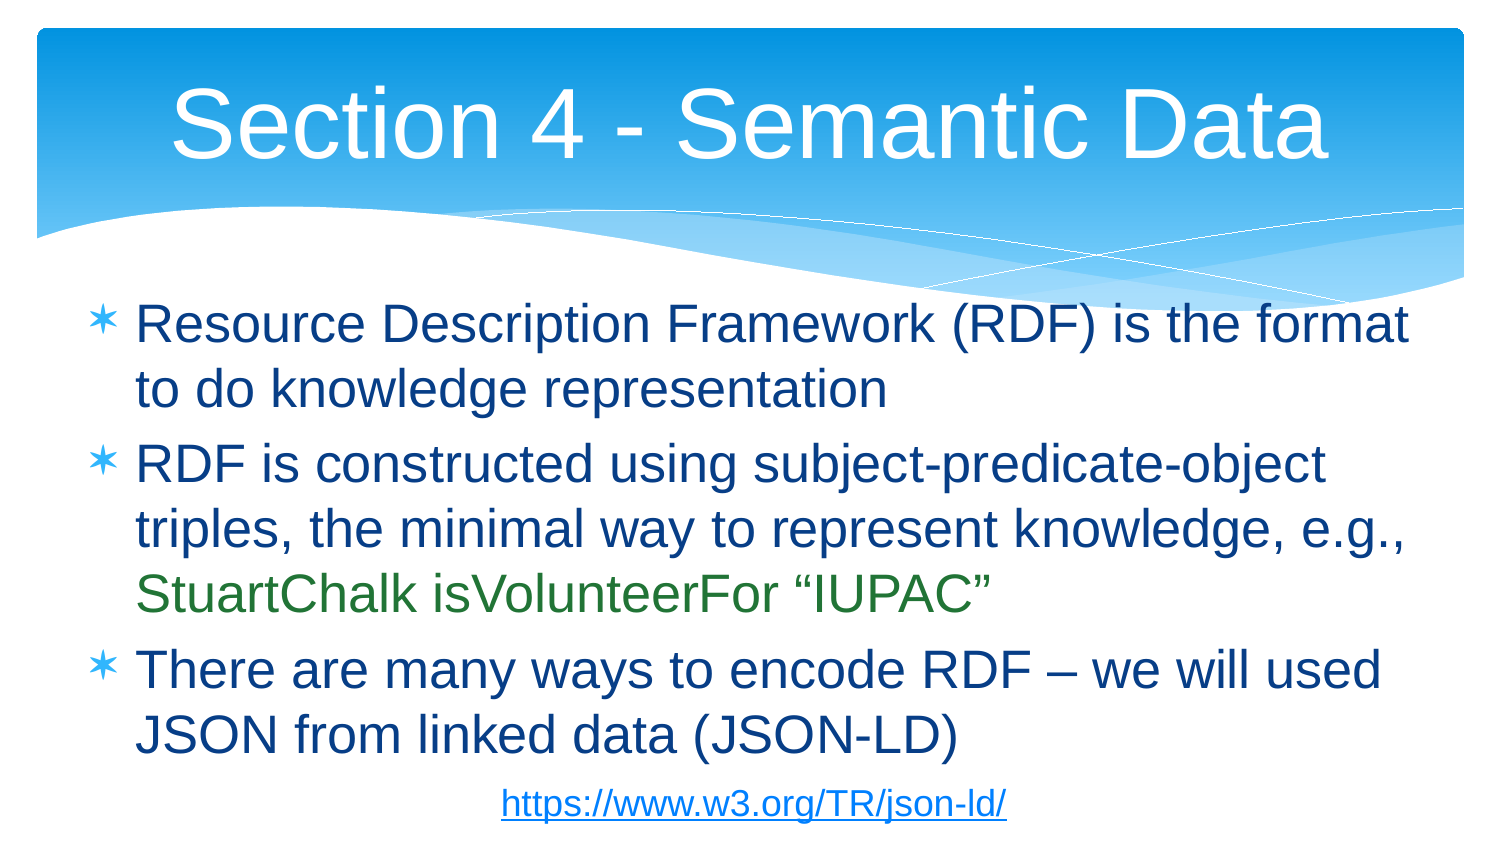

# Section 4 - Semantic Data
Resource Description Framework (RDF) is the format to do knowledge representation
RDF is constructed using subject-predicate-object triples, the minimal way to represent knowledge, e.g.,
StuartChalk isVolunteerFor “IUPAC”
There are many ways to encode RDF – we will used JSON from linked data (JSON-LD)
https://www.w3.org/TR/json-ld/